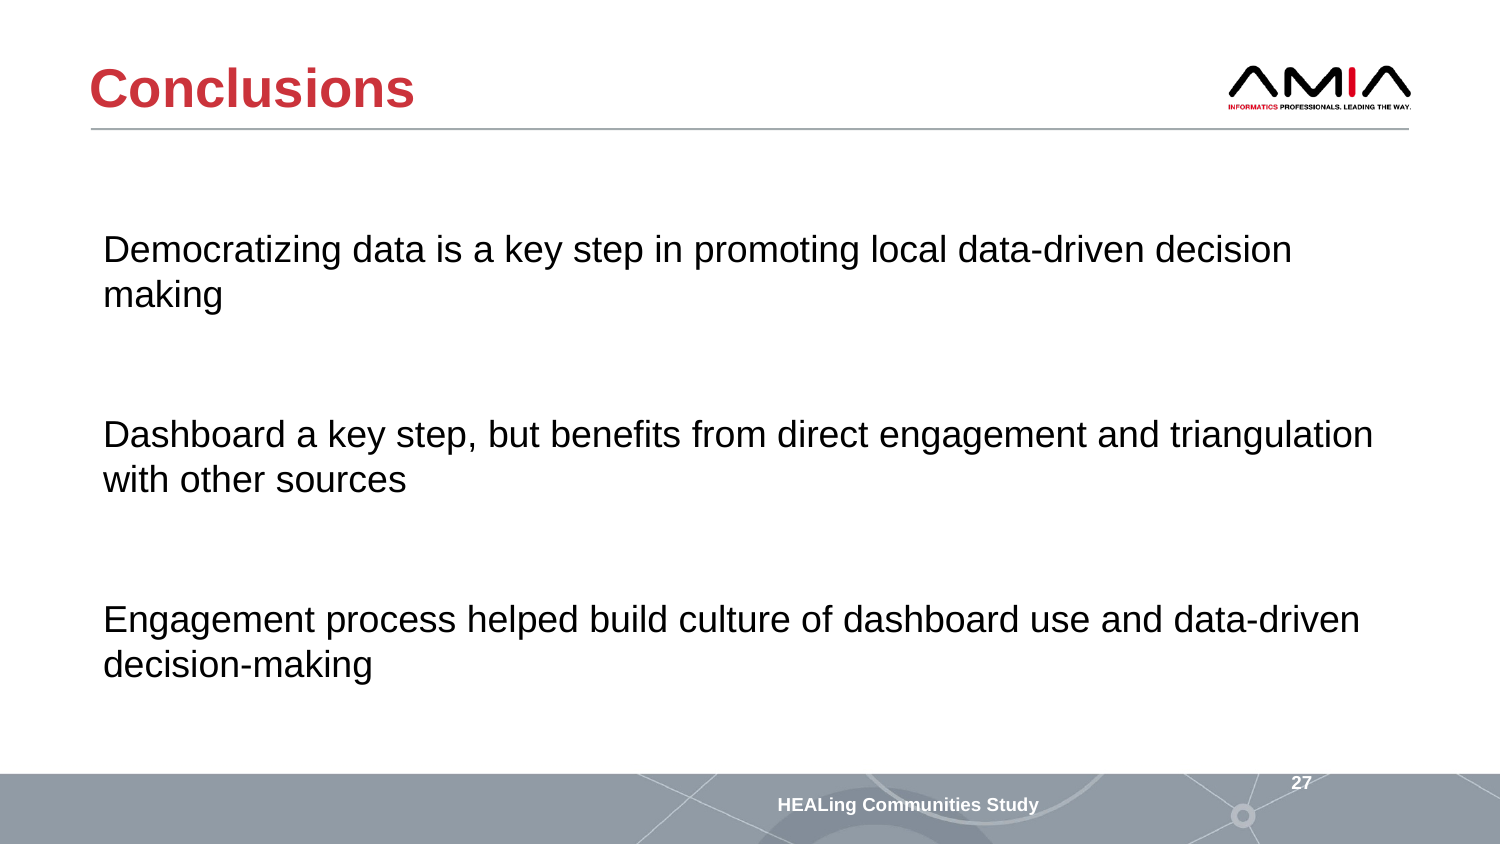

# Conclusions
Democratizing data is a key step in promoting local data-driven decision making

Dashboard a key step, but benefits from direct engagement and triangulation with other sources

Engagement process helped build culture of dashboard use and data-driven decision-making
27
HEALing Communities Study